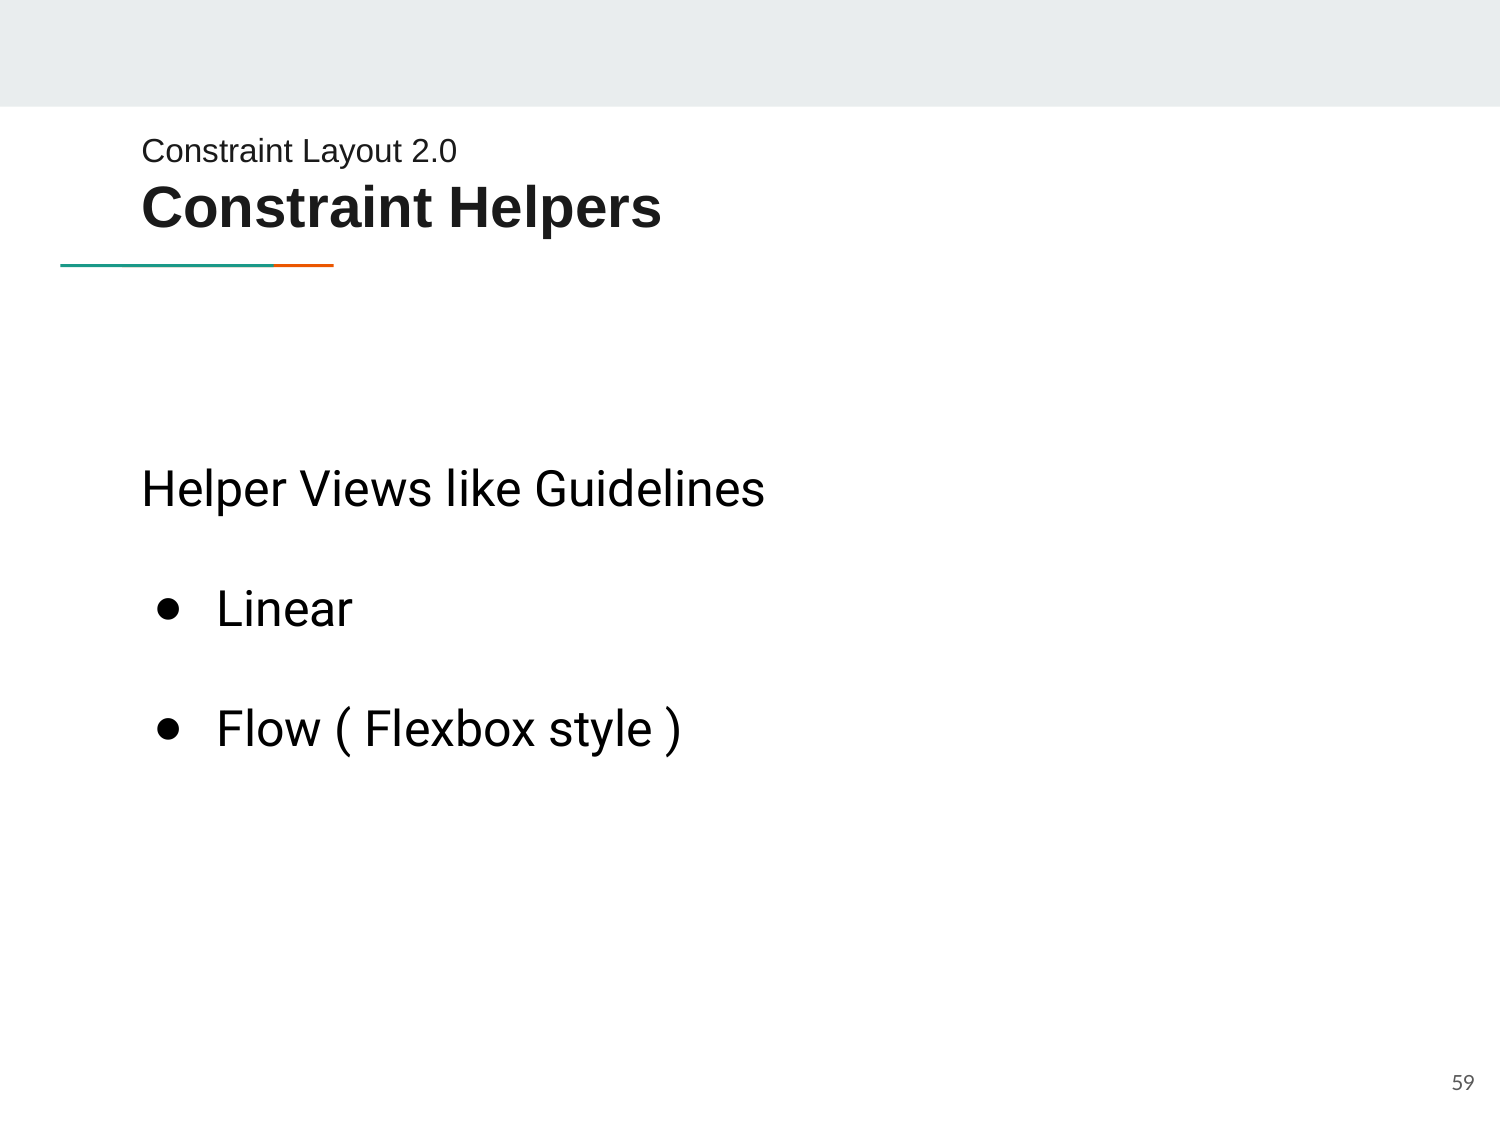

# Constraint Layout 2.0
Constraint Helpers
Helper Views like Guidelines
Linear
Flow ( Flexbox style )
59